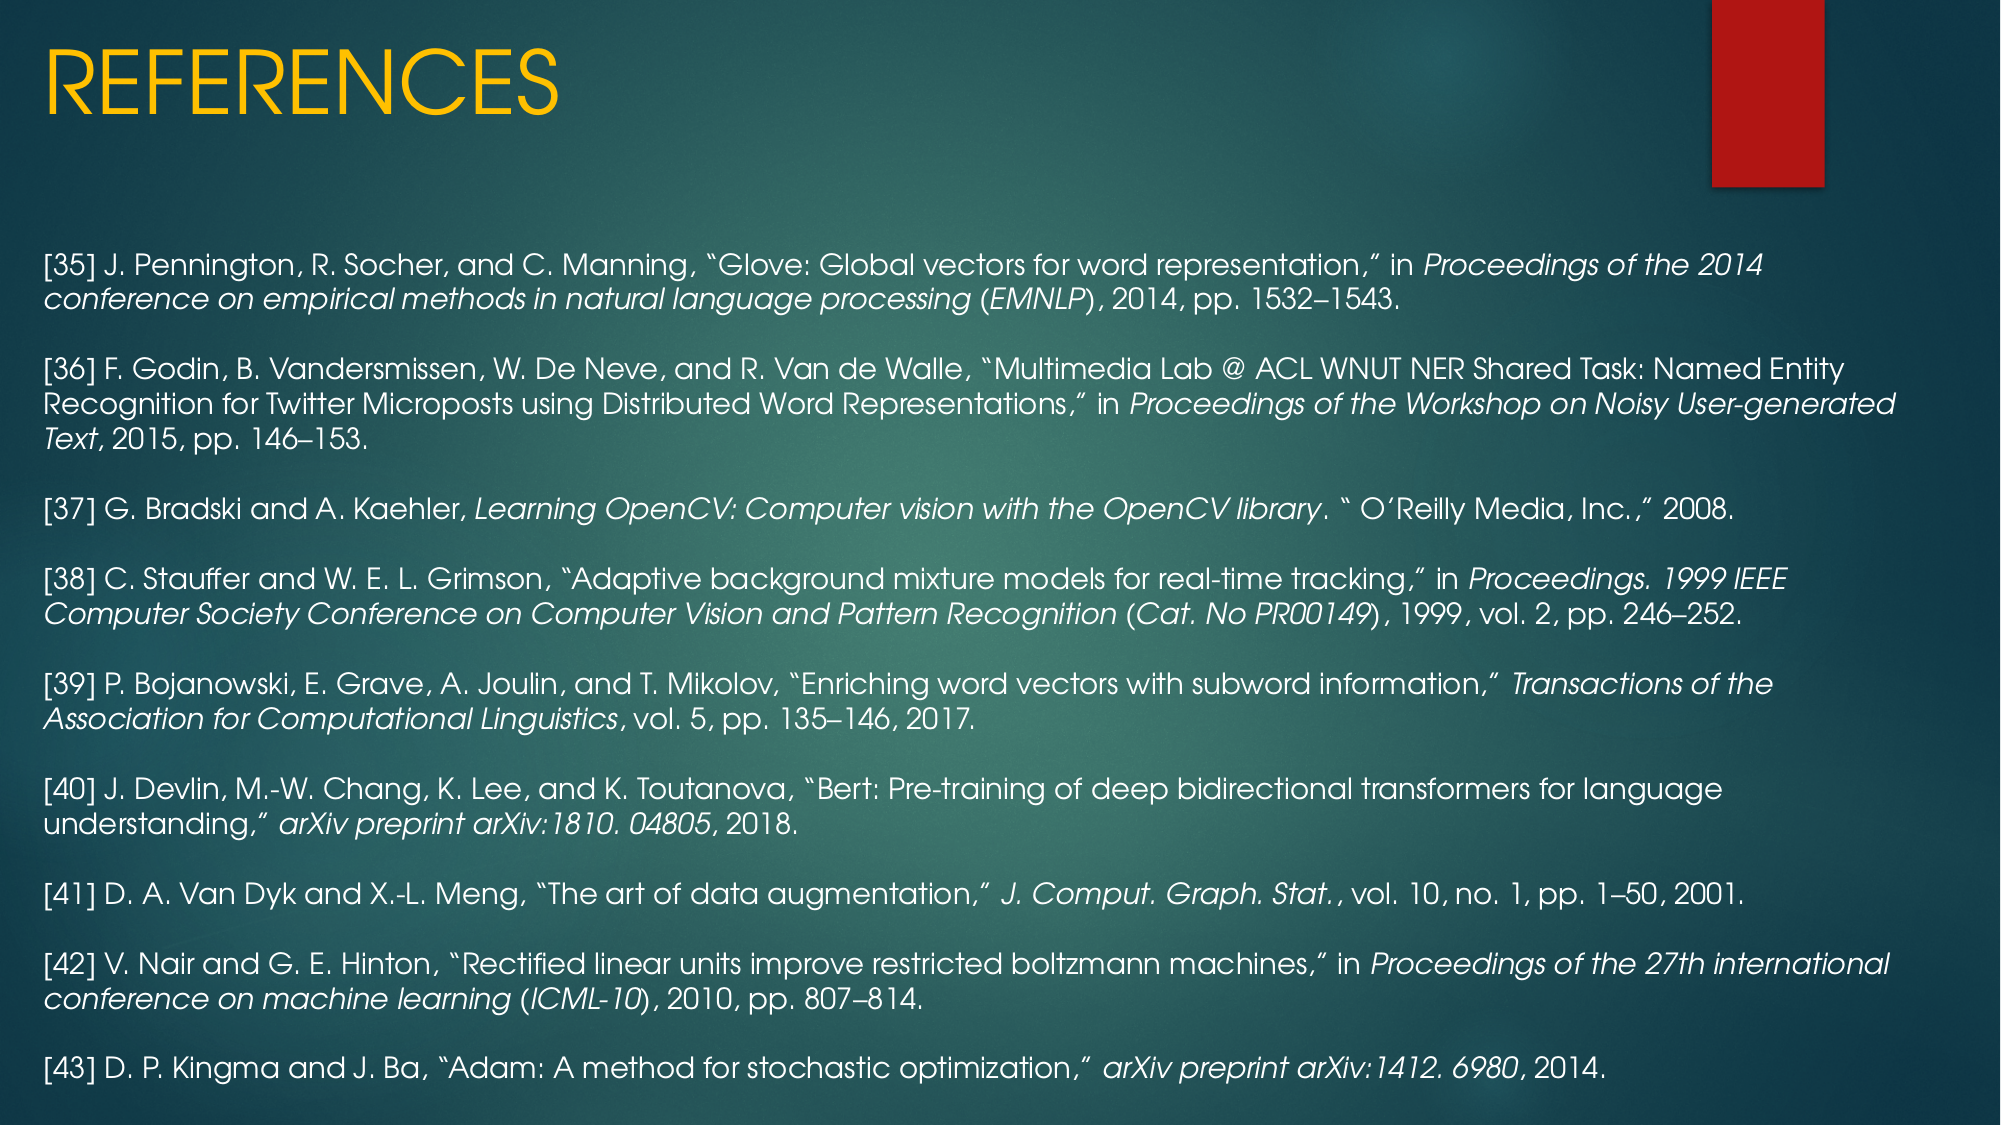

# REFERENCES
[35] J. Pennington, R. Socher, and C. Manning, “Glove: Global vectors for word representation,” in Proceedings of the 2014 conference on empirical methods in natural language processing (EMNLP), 2014, pp. 1532–1543.

[36] F. Godin, B. Vandersmissen, W. De Neve, and R. Van de Walle, “Multimedia Lab @ ACL WNUT NER Shared Task: Named Entity Recognition for Twitter Microposts using Distributed Word Representations,” in Proceedings of the Workshop on Noisy User-generated Text, 2015, pp. 146–153.

[37] G. Bradski and A. Kaehler, Learning OpenCV: Computer vision with the OpenCV library. “ O’Reilly Media, Inc.,” 2008.

[38] C. Stauffer and W. E. L. Grimson, “Adaptive background mixture models for real-time tracking,” in Proceedings. 1999 IEEE Computer Society Conference on Computer Vision and Pattern Recognition (Cat. No PR00149), 1999, vol. 2, pp. 246–252.

[39] P. Bojanowski, E. Grave, A. Joulin, and T. Mikolov, “Enriching word vectors with subword information,” Transactions of the Association for Computational Linguistics, vol. 5, pp. 135–146, 2017.

[40] J. Devlin, M.-W. Chang, K. Lee, and K. Toutanova, “Bert: Pre-training of deep bidirectional transformers for language understanding,” arXiv preprint arXiv:1810. 04805, 2018.

[41] D. A. Van Dyk and X.-L. Meng, “The art of data augmentation,” J. Comput. Graph. Stat., vol. 10, no. 1, pp. 1–50, 2001.

[42] V. Nair and G. E. Hinton, “Rectified linear units improve restricted boltzmann machines,” in Proceedings of the 27th international conference on machine learning (ICML-10), 2010, pp. 807–814.

[43] D. P. Kingma and J. Ba, “Adam: A method for stochastic optimization,” arXiv preprint arXiv:1412. 6980, 2014.